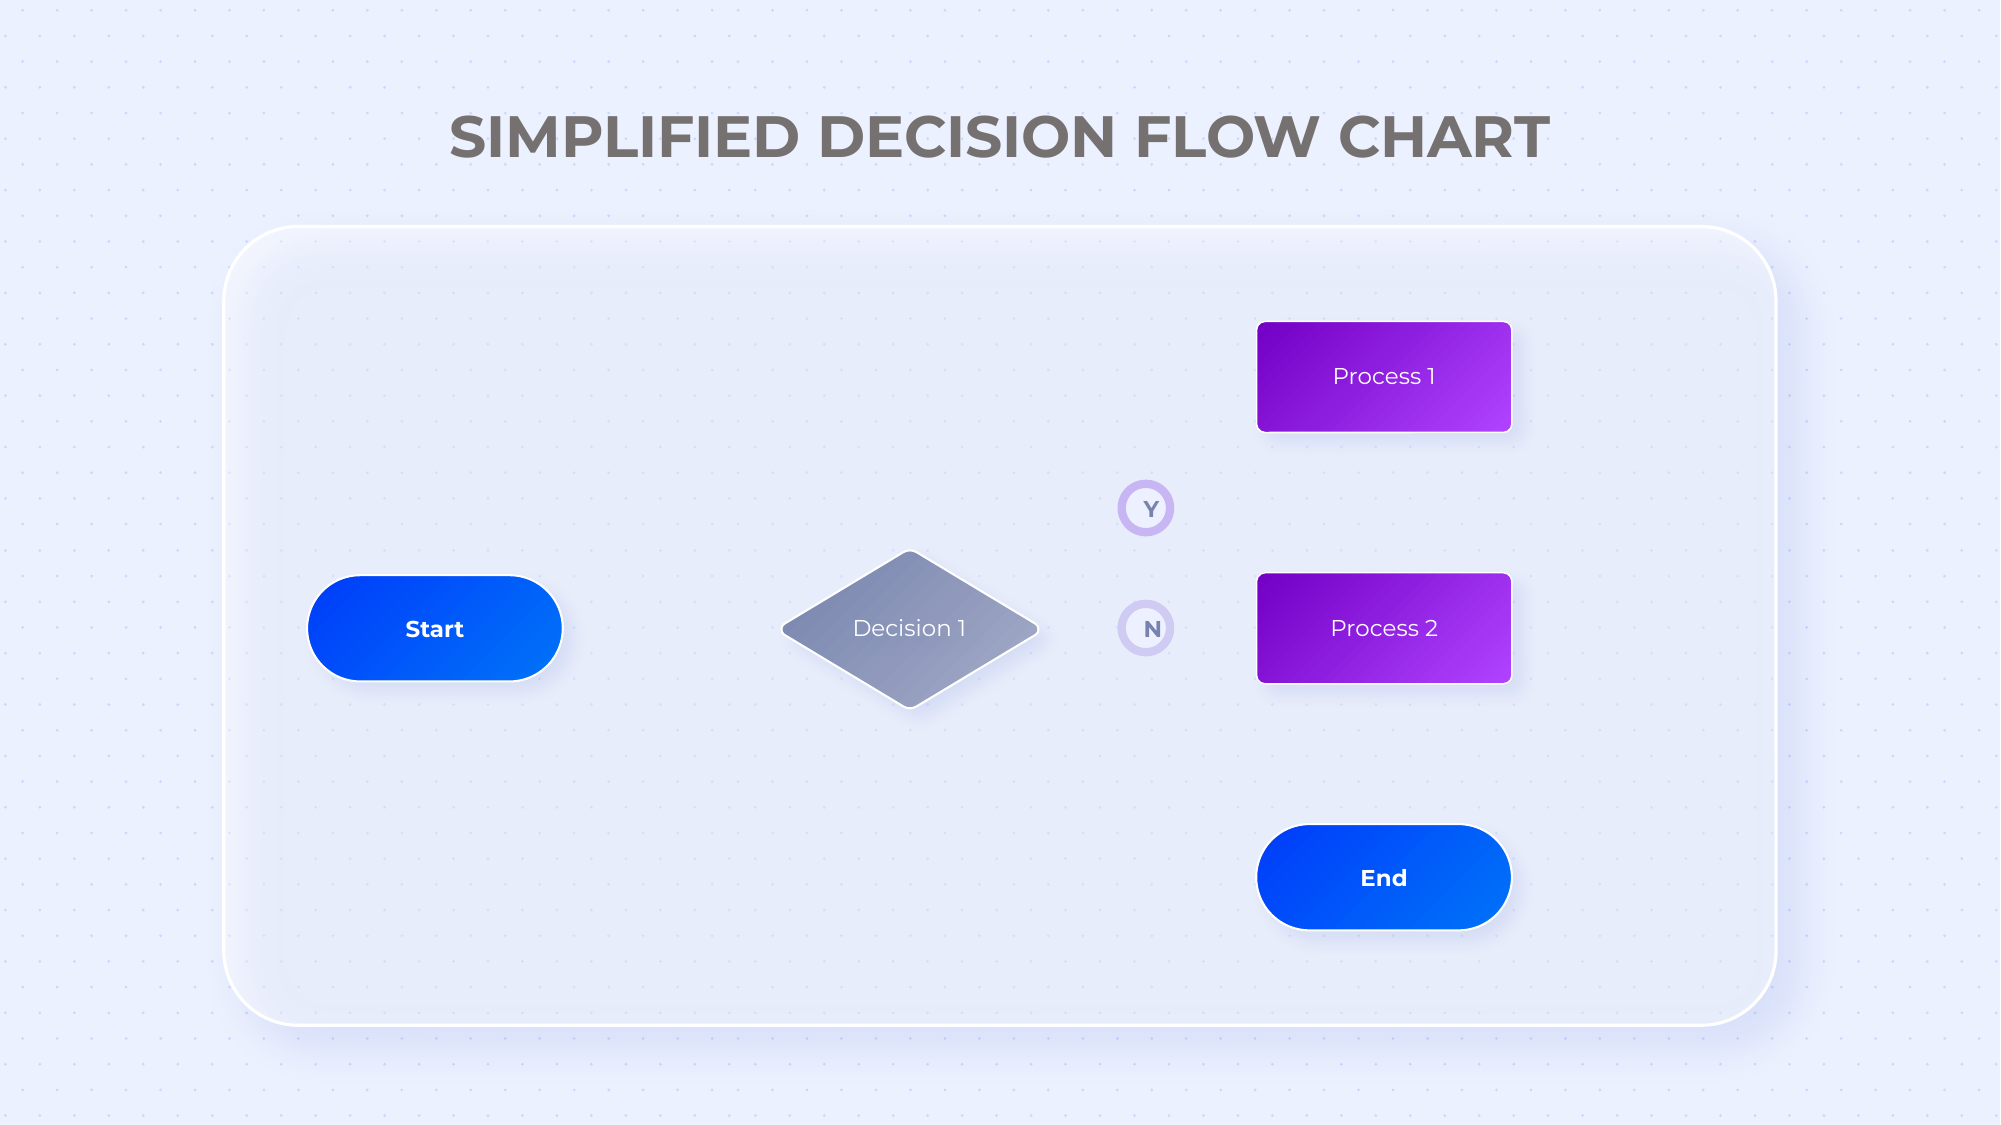

SIMPLIFIED DECISION FLOW CHART

Process 1
Process 2
End
Y

Decision 1
Start
N